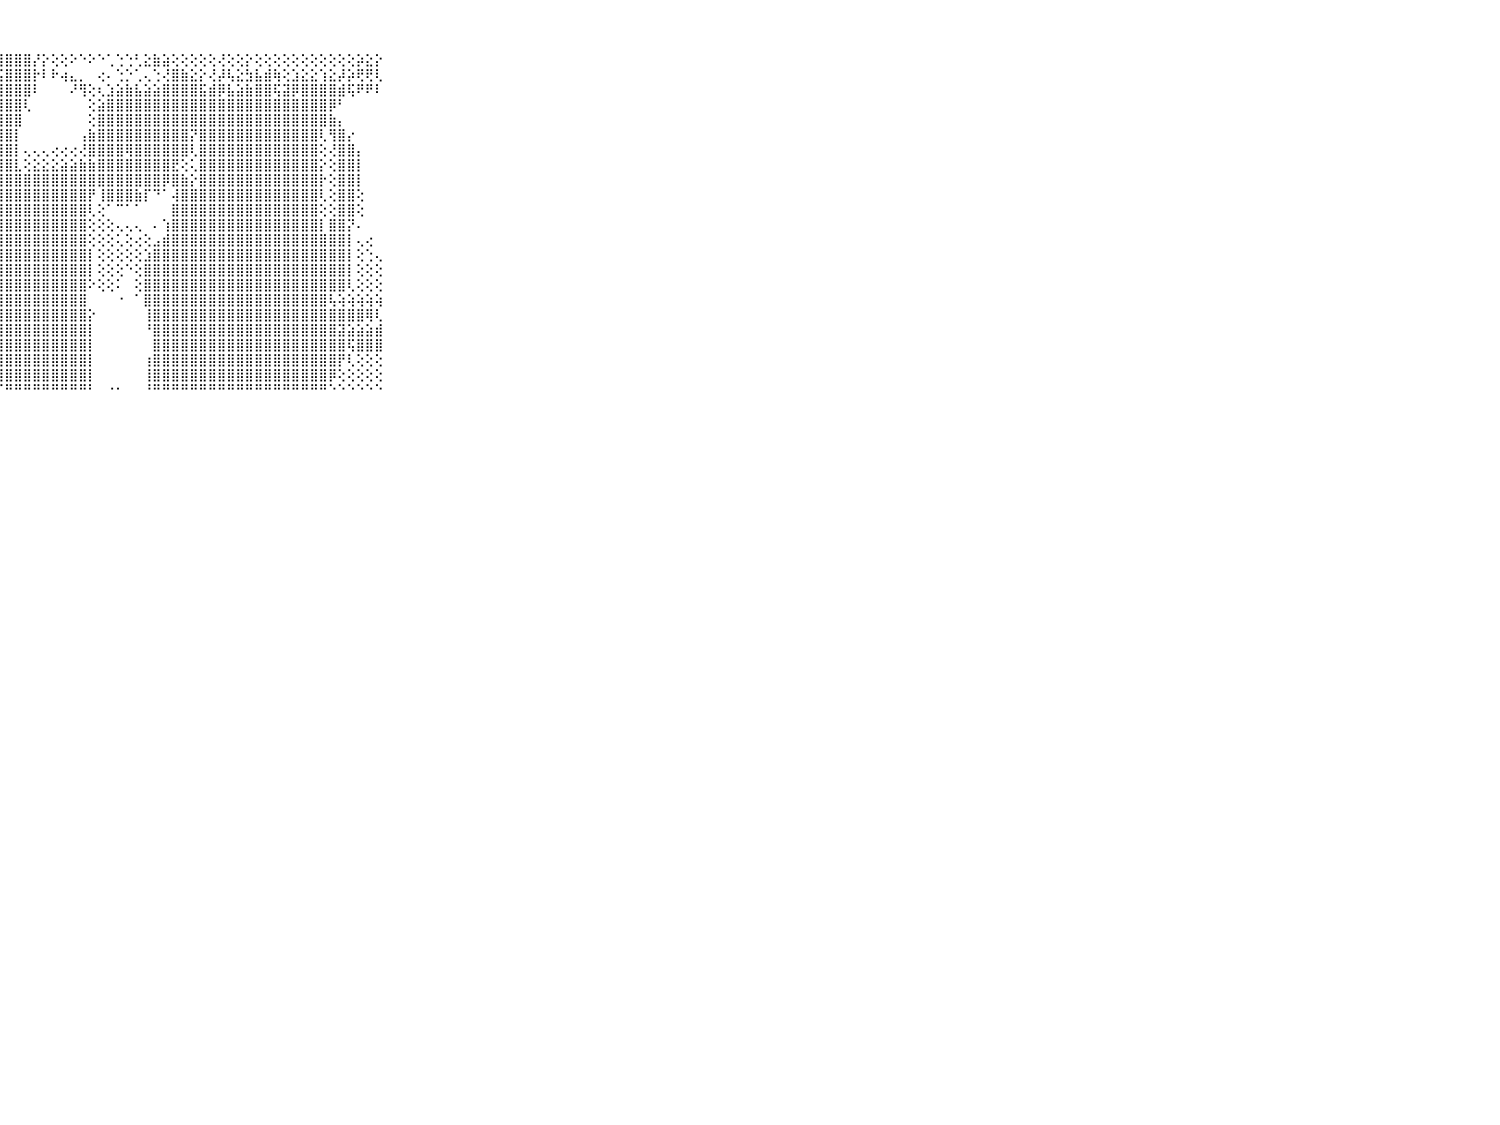

⠀⠀⠀⠀⠀⠀⠀⠀⠀⠀⠀⣿⣿⣿⣿⣷⣾⣿⣿⣿⣿⣿⣿⣽⣾⣽⣽⣿⣿⣿⣿⡜⡕⢕⢕⠕⠑⠕⠑⢁⢑⢑⢃⣕⣷⣵⢕⢕⢕⢕⢕⢜⢕⢕⡕⢕⢕⢕⢕⢕⢕⢕⢕⢕⢕⢕⡵⣕⡕⠀⠀⠀⠀⠀⠀⠀⠀⠀⠀⠀⠀
⠀⠀⠀⠀⠀⠀⠀⠀⠀⠀⠀⣿⣿⣿⣿⣿⣿⣿⣿⣿⣿⣿⣿⣿⣿⣿⣿⣯⣿⣿⣿⡗⠇⠗⢴⣄⡀⠀⢔⠄⢑⡑⢁⢄⢑⢜⣿⣷⣕⡕⢜⡼⢧⣕⣳⣧⣾⢷⢕⣱⣕⣕⢱⣕⡼⡵⢟⢟⢇⠀⠀⠀⠀⠀⠀⠀⠀⠀⠀⠀⠀
⠀⠀⠀⠀⠀⠀⠀⠀⠀⠀⠀⣿⣿⣿⣿⣿⣿⣿⣿⣿⣿⣿⣿⣿⣿⣿⣿⣿⣿⣿⣿⠇⠀⠀⠀⠜⢻⢕⢆⣱⣵⣷⣧⣵⣵⣿⣿⣿⣿⣯⣾⡿⣧⣵⣷⣿⣿⢯⣽⡿⣿⣿⣿⣿⣾⢯⠟⠟⠇⠀⠀⠀⠀⠀⠀⠀⠀⠀⠀⠀⠀
⠀⠀⠀⠀⠀⠀⠀⠀⠀⠀⠀⣿⣿⣿⣿⣿⣿⣿⣿⣿⣿⣿⣿⣿⣿⣿⣿⣿⣿⣿⢇⠀⠀⠀⠀⠀⠀⢕⣵⣿⣿⣿⣿⣿⣿⣿⣿⣿⣿⣿⣿⣿⣿⣿⣿⣿⣿⣿⣿⣿⣿⣿⣿⡿⠃⠀⠀⠀⠀⠀⠀⠀⠀⠀⠀⠀⠀⠀⠀⠀⠀
⠀⠀⠀⠀⠀⠀⠀⠀⠀⠀⠀⣿⣿⣿⣿⣿⣿⣿⣿⣿⣿⣿⣿⣿⣿⣿⣿⣿⣿⣿⠀⠀⠀⠀⠀⠀⠀⢕⣿⣿⣿⣿⣿⣿⣿⣿⣿⣿⣿⣿⣿⣿⣿⣿⣿⣿⣿⣿⣿⣿⣿⣿⣿⣷⡄⠀⠀⠀⠀⠀⠀⠀⠀⠀⠀⠀⠀⠀⠀⠀⠀
⠀⠀⠀⠀⠀⠀⠀⠀⠀⠀⠀⣿⣿⣿⣿⣿⣿⣿⣿⣿⣿⣿⣿⣿⣿⣿⣿⣿⣿⡇⠀⠀⠀⠀⠀⠀⢠⣷⣿⣿⣿⣿⣿⣿⣿⣿⣿⣿⡝⣿⣿⣿⣿⣿⣿⣿⣿⣿⣿⣿⣿⣿⢇⢻⣿⡔⠀⠀⠀⠀⠀⠀⠀⠀⠀⠀⠀⠀⠀⠀⠀
⠀⠀⠀⠀⠀⠀⠀⠀⠀⠀⠀⣿⣿⣿⣿⣿⣿⣿⣿⣿⣿⣿⣿⣿⣿⣿⣿⣿⣿⡇⢄⢄⢄⢔⢔⢔⢜⣿⣿⣿⣿⢿⣿⣿⣿⣿⣿⣿⢇⣿⣿⣿⣿⣿⣿⣿⣿⣿⣿⣿⣿⣿⢕⢜⣿⣿⡄⠀⠀⠀⠀⠀⠀⠀⠀⠀⠀⠀⠀⠀⠀
⠀⠀⠀⠀⠀⠀⠀⠀⠀⠀⠀⣿⣿⣿⣿⣿⣿⣿⣿⣿⣿⣿⣿⣿⣿⣿⣿⣿⣿⣇⢕⣕⣕⣕⣵⣵⣷⣷⣿⣿⣿⣿⣿⣿⣿⣿⣟⢕⢅⣿⣿⣿⣿⣿⣿⣿⣿⣿⣿⣿⣿⣿⡕⢕⣿⣿⡇⠀⠀⠀⠀⠀⠀⠀⠀⠀⠀⠀⠀⠀⠀
⠀⠀⠀⠀⠀⠀⠀⠀⠀⠀⠀⣿⣿⣿⣿⣿⣿⣿⣿⣿⣿⣿⣿⣿⣿⣿⣿⣿⣿⣿⣿⣿⣿⣿⣿⣿⣿⣿⣿⣿⣿⣿⣿⣿⣿⡿⣿⣷⡕⣿⣿⣿⣿⣿⣿⣿⣿⣿⣿⣿⣿⣿⡗⢕⣿⣿⡇⠀⠀⠀⠀⠀⠀⠀⠀⠀⠀⠀⠀⠀⠀
⠀⠀⠀⠀⠀⠀⠀⠀⠀⠀⠀⣿⣿⣿⣿⣿⣿⣿⣿⣿⣿⣿⣿⣿⣿⣿⣿⣿⣿⣿⣿⣿⣿⣿⣿⣿⣿⡟⢸⣿⣿⣿⣷⡏⠙⠁⢼⣿⣿⣿⣿⣿⣿⣿⣿⣿⣿⣿⣿⣿⣿⣿⢇⢕⣿⣿⢕⠀⠀⠀⠀⠀⠀⠀⠀⠀⠀⠀⠀⠀⠀
⠀⠀⠀⠀⠀⠀⠀⠀⠀⠀⠀⣿⣿⣿⣿⣿⣿⣿⣿⣿⣿⣿⣿⣿⣿⣿⣿⣿⣿⣿⣿⣿⣿⣿⣿⣿⣿⢇⢕⠁⠉⠁⠁⠀⠀⠀⣿⣿⣿⣿⣿⣿⣿⣿⣿⣿⣿⣿⣿⣿⣿⣿⢕⢕⣿⣿⢕⠀⠀⠀⠀⠀⠀⠀⠀⠀⠀⠀⠀⠀⠀
⠀⠀⠀⠀⠀⠀⠀⠀⠀⠀⠀⣿⣿⣿⣿⣿⣿⣿⣿⣿⣿⣿⣿⣿⣿⣿⣿⣿⣿⣿⣿⣿⣿⣿⣿⣿⣿⢕⢕⢕⢄⢄⢄⠀⠄⢱⣿⣿⣿⣿⣿⣿⣿⣿⣿⣿⣿⣿⣿⣿⣿⣿⡇⣿⣿⡝⠄⠀⠀⠀⠀⠀⠀⠀⠀⠀⠀⠀⠀⠀⠀
⠀⠀⠀⠀⠀⠀⠀⠀⠀⠀⠀⣿⣿⣿⣿⣿⣿⣿⣿⣿⣿⣿⣿⣿⣿⣿⣿⣿⣿⣿⣿⣿⣿⣿⣿⣿⣿⢕⢕⢕⢅⢕⢔⢕⣠⣾⣿⣿⣿⣿⣿⣿⣿⣿⣿⣿⣿⣿⣿⣿⣿⣿⣿⣿⣿⡇⢄⢔⠀⠀⠀⠀⠀⠀⠀⠀⠀⠀⠀⠀⠀
⠀⠀⠀⠀⠀⠀⠀⠀⠀⠀⠀⣿⣿⣿⣿⣿⣿⣿⣿⣿⣿⣿⣿⣿⣿⣿⣿⣿⣿⣿⣿⣿⣿⣿⣿⣿⣿⡇⢕⢕⢕⢕⢕⣱⣿⣿⣿⣿⣿⣿⣿⣿⣿⣿⣿⣿⣿⣿⣿⣿⣿⣿⣿⣿⣿⡇⢕⢑⢄⠀⠀⠀⠀⠀⠀⠀⠀⠀⠀⠀⠀
⠀⠀⠀⠀⠀⠀⠀⠀⠀⠀⠀⣿⣿⣿⣿⣿⣿⣿⣿⣿⣿⣿⣿⣿⣿⣿⣿⣿⣿⣿⣿⣿⣿⣿⣿⣿⣿⡇⢕⢕⢕⠑⢕⣿⣿⣿⣿⣿⣿⣿⣿⣿⣿⣿⣿⣿⣿⣿⣿⣿⣿⣿⣿⣿⣿⡇⢕⢕⢕⠀⠀⠀⠀⠀⠀⠀⠀⠀⠀⠀⠀
⠀⠀⠀⠀⠀⠀⠀⠀⠀⠀⠀⣿⣿⣿⣿⣿⣿⣿⣿⣿⣿⣿⣿⣿⣿⣿⣿⣿⣿⣿⣿⣿⣿⣿⣿⣿⣿⠕⢕⢕⠅⠀⢕⣿⣿⣿⣿⣿⣿⣿⣿⣿⣿⣿⣿⣿⣿⣿⣿⣿⣿⣿⣿⣿⣿⢇⢕⢕⢕⠀⠀⠀⠀⠀⠀⠀⠀⠀⠀⠀⠀
⠀⠀⠀⠀⠀⠀⠀⠀⠀⠀⠀⣿⣿⣿⣿⣿⣿⣿⣿⣿⣿⣿⣿⣿⣿⣿⣿⣿⣿⣿⣿⣿⣿⣿⣿⣿⣿⠀⠀⠀⠐⠀⠁⣿⣿⣿⣿⣿⣿⣿⣿⣿⣿⣿⣿⣿⣿⣿⣿⣿⣿⣿⣿⢧⢵⢵⢵⢵⢵⠀⠀⠀⠀⠀⠀⠀⠀⠀⠀⠀⠀
⠀⠀⠀⠀⠀⠀⠀⠀⠀⠀⠀⣿⣿⣿⣿⣿⣿⣿⣿⣿⣿⣿⣿⣿⣿⣿⣿⣿⣿⣿⣿⣿⣿⣿⣿⣿⣿⡕⠀⠀⠀⠀⠀⢸⣿⣿⣿⣿⣿⣿⣿⣿⣿⣿⣿⣿⣿⣿⣿⣿⣿⣿⣿⣿⣿⣿⣿⢿⢇⠀⠀⠀⠀⠀⠀⠀⠀⠀⠀⠀⠀
⠀⠀⠀⠀⠀⠀⠀⠀⠀⠀⠀⣿⣿⣿⣿⣿⣿⣿⣿⣿⣿⣿⣿⣿⣿⣿⣿⣿⣿⣿⣿⣿⣿⣿⣿⣿⣿⡇⠀⠀⠀⠀⠀⠘⣿⣿⣿⣿⣿⣿⣿⣿⣿⣿⣿⣿⣿⣿⣿⣿⣿⣿⣿⣿⣽⣵⣵⣵⣾⠀⠀⠀⠀⠀⠀⠀⠀⠀⠀⠀⠀
⠀⠀⠀⠀⠀⠀⠀⠀⠀⠀⠀⣿⣿⣿⣿⣿⣿⣿⣿⣿⣿⣿⣿⣿⣿⣿⣿⣿⣿⣿⣿⣿⣿⣿⣿⣿⣿⡇⠀⠀⠀⠀⠀⠀⣿⣿⣿⣿⣿⣿⣿⣿⣿⣿⣿⣿⣿⣿⣿⣿⣿⣿⣿⣿⣿⢯⣿⣿⣿⠀⠀⠀⠀⠀⠀⠀⠀⠀⠀⠀⠀
⠀⠀⠀⠀⠀⠀⠀⠀⠀⠀⠀⣿⣿⣿⣿⣿⣿⣿⣿⣿⣿⣿⣿⣿⣿⣿⣿⣿⣿⣿⣿⣿⣿⣿⣿⣿⣿⡇⠀⠀⠀⠀⠀⢰⣿⣿⣿⣿⣿⣿⣿⣿⣿⣿⣿⣿⣿⣿⣿⣿⣿⣿⣿⣿⡟⢇⢕⢕⢕⠀⠀⠀⠀⠀⠀⠀⠀⠀⠀⠀⠀
⠀⠀⠀⠀⠀⠀⠀⠀⠀⠀⠀⣿⣿⣿⣿⣿⣿⣿⣿⣿⡿⣿⣿⣿⣿⣿⣿⣿⣿⣿⣿⣿⣿⣿⣿⣿⣿⡇⠀⠀⠀⠀⠀⢸⣿⣿⣿⣿⣿⣿⣿⣿⣿⣿⣿⣿⣿⣿⣿⣿⣿⣿⣿⡿⢕⢕⢕⢕⢕⠀⠀⠀⠀⠀⠀⠀⠀⠀⠀⠀⠀
⠀⠀⠀⠀⠀⠀⠀⠀⠀⠀⠀⠛⠛⠛⠛⠛⠛⠛⠛⠛⠃⠛⠛⠛⠛⠛⠛⠋⠛⠛⠛⠛⠛⠛⠛⠛⠛⠃⠀⠐⠂⠀⠀⠘⠛⠛⠛⠛⠛⠛⠛⠛⠛⠛⠛⠛⠛⠛⠛⠛⠛⠛⠛⠑⠑⠑⠑⠑⠑⠀⠀⠀⠀⠀⠀⠀⠀⠀⠀⠀⠀